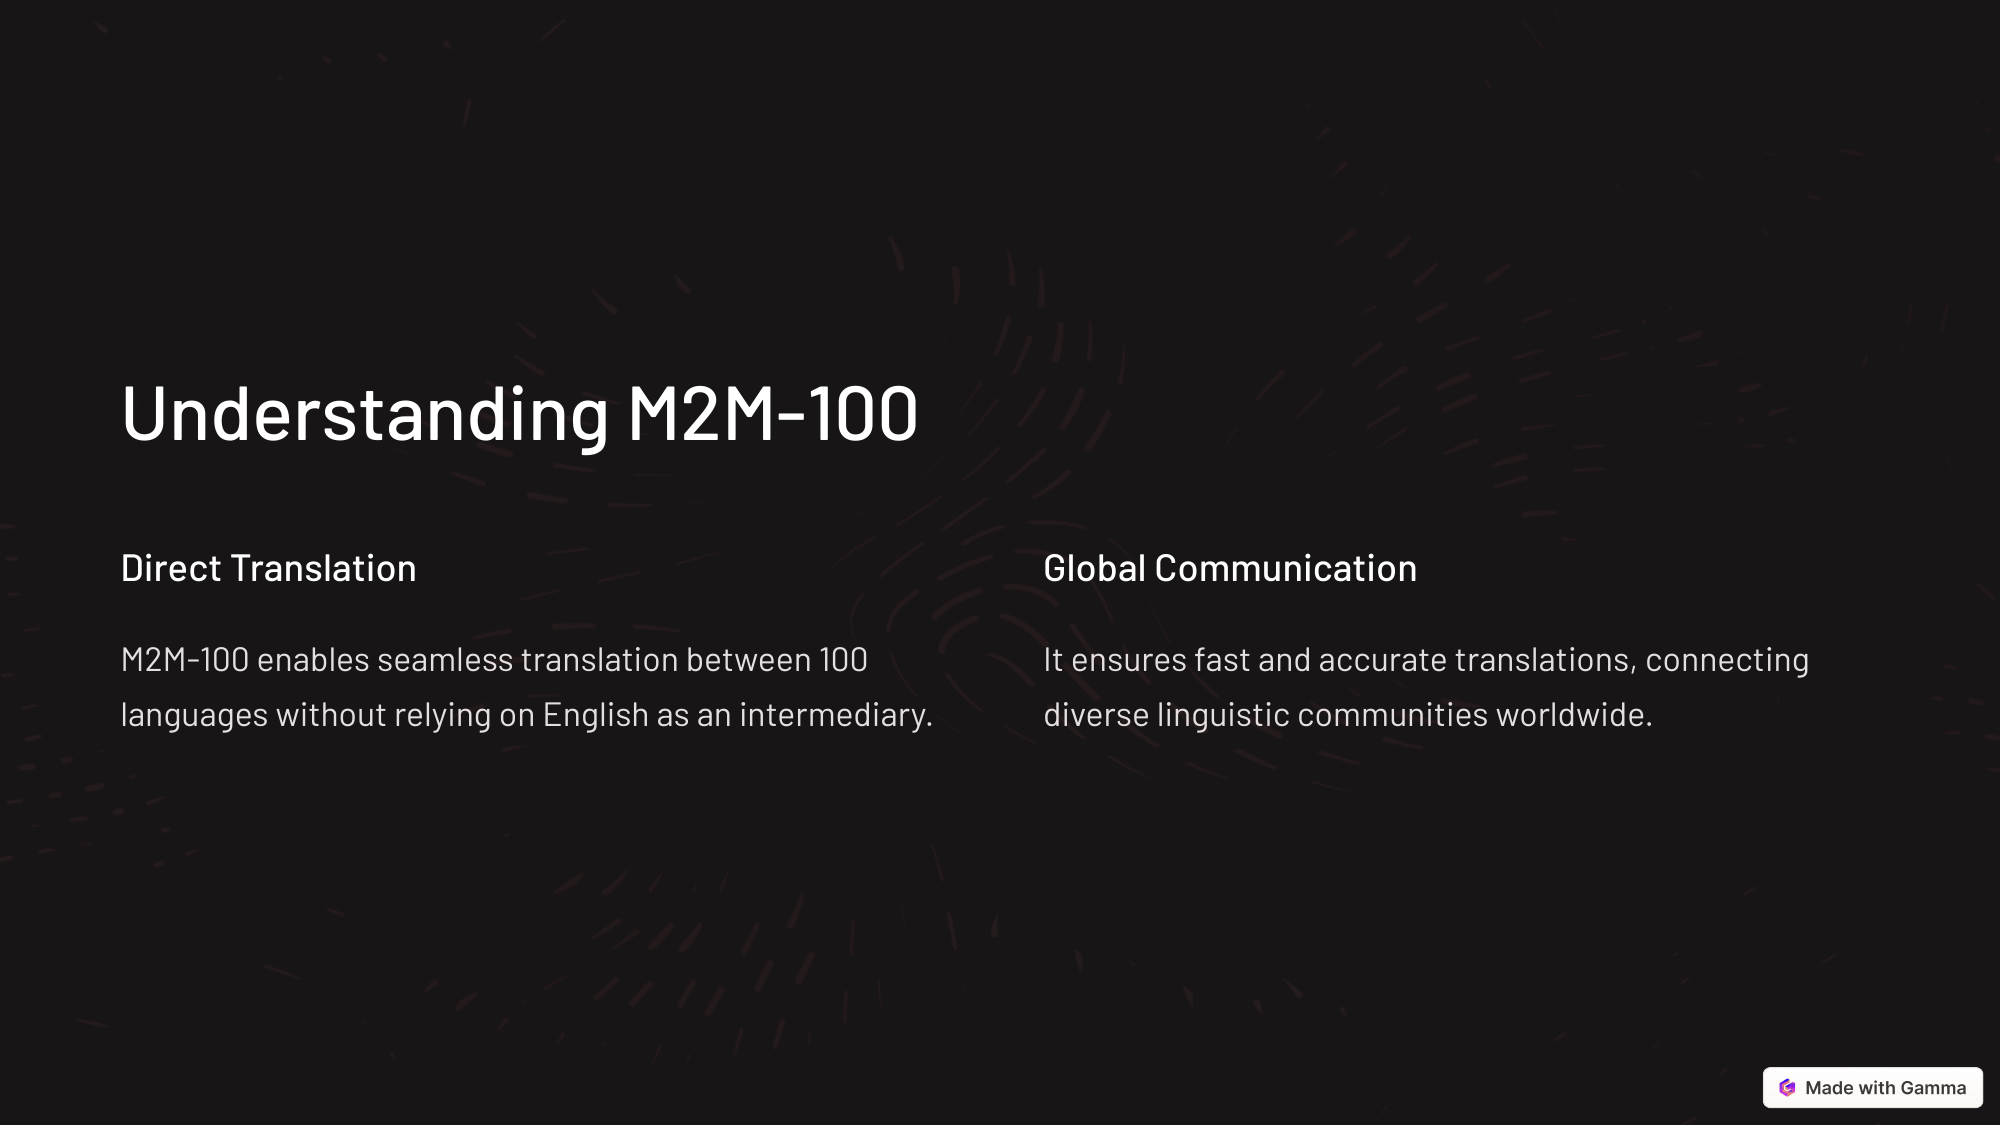

Understanding M2M-100
Direct Translation
Global Communication
M2M-100 enables seamless translation between 100 languages without relying on English as an intermediary.
It ensures fast and accurate translations, connecting diverse linguistic communities worldwide.